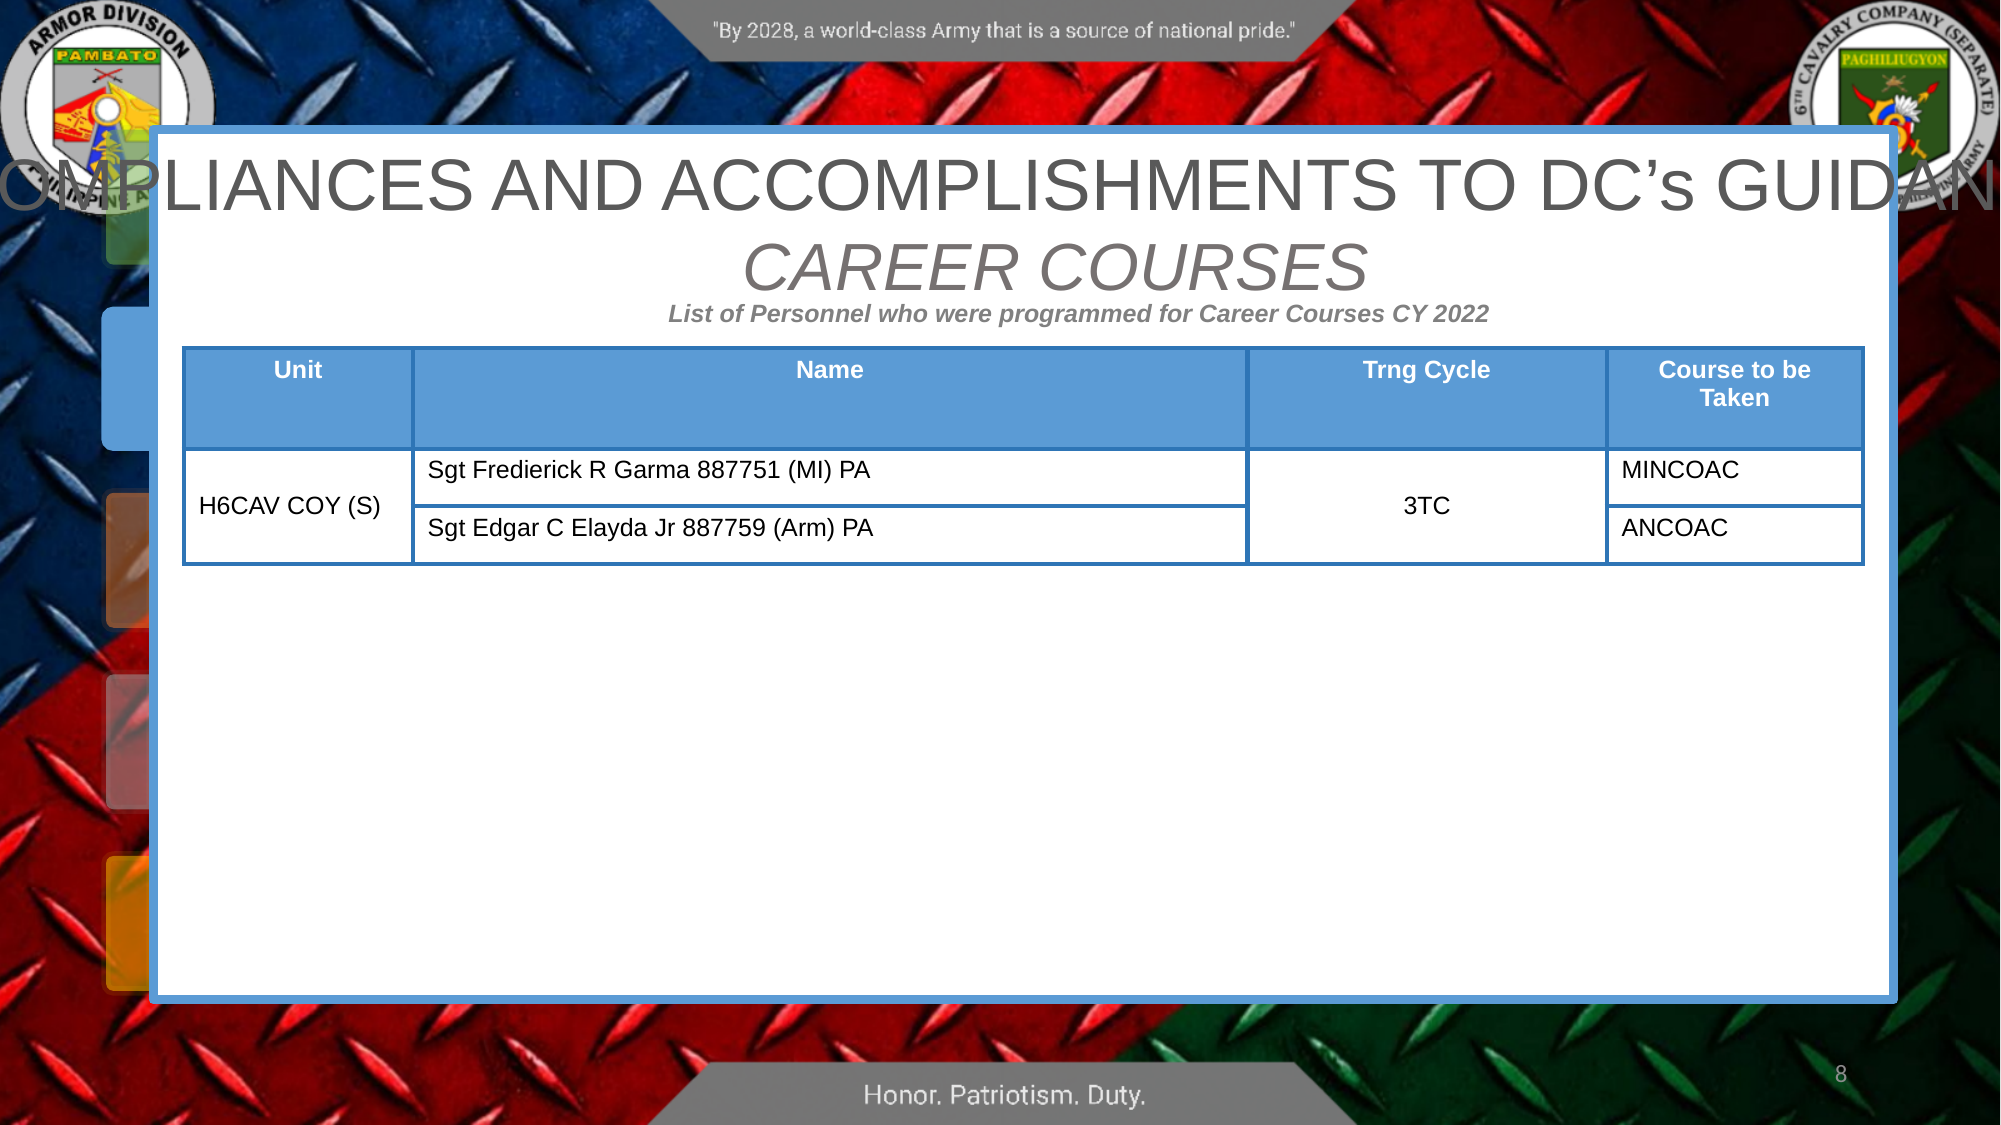

COMPLIANCES AND ACCOMPLISHMENTS TO DC’s GUIDANCE

CAREER COURSES
List of Personnel who were programmed for Career Courses CY 2022
| Unit | Name | Trng Cycle | Course to be Taken |
| --- | --- | --- | --- |
| H6CAV COY (S) | Sgt Fredierick R Garma 887751 (MI) PA | 3TC | MINCOAC |
|  | Sgt Edgar C Elayda Jr 887759 (Arm) PA |  | ANCOAC |

8